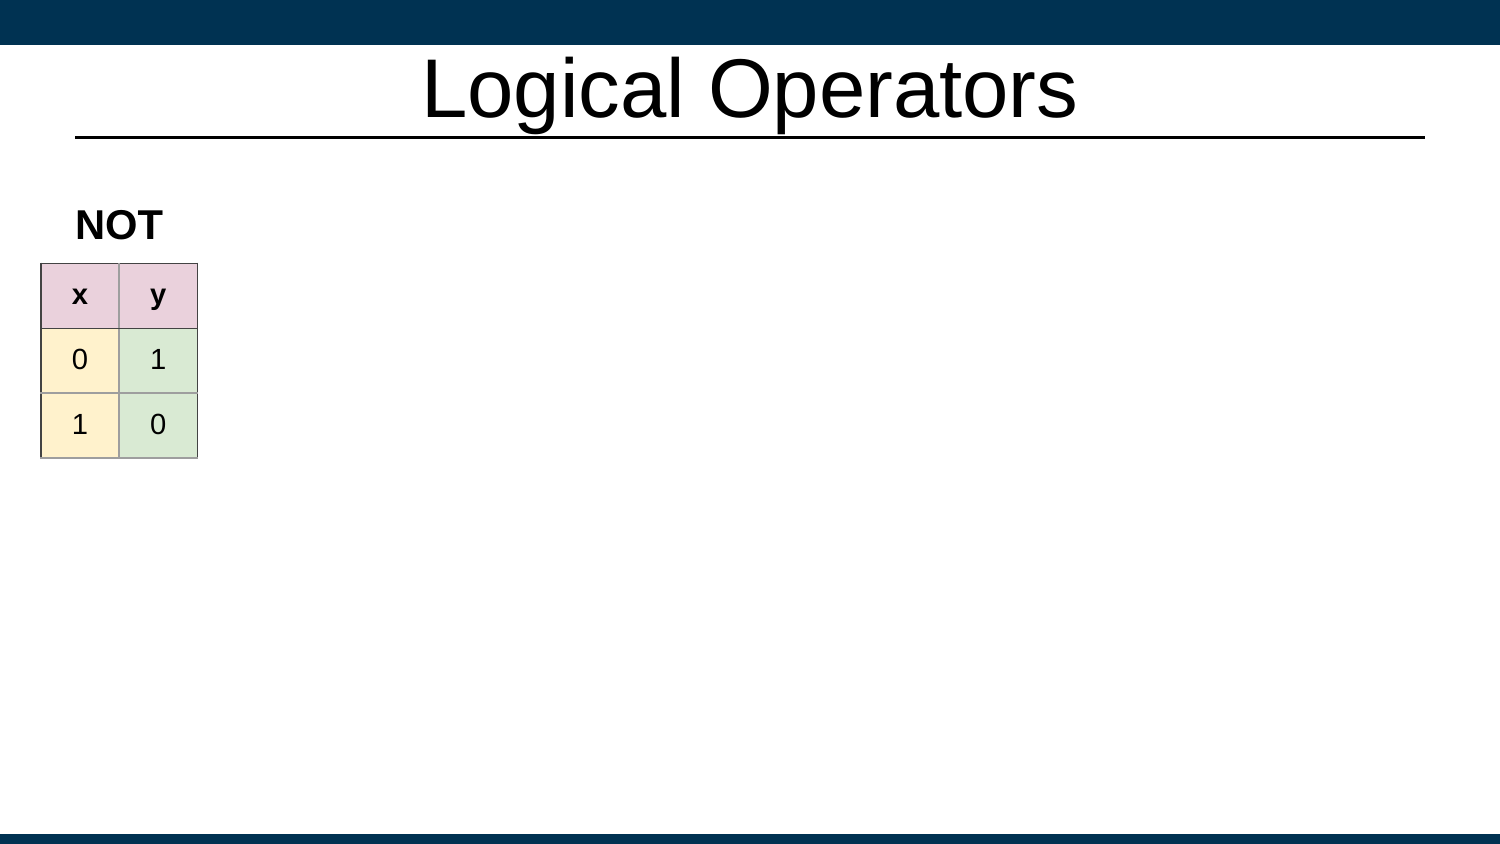

# Logical Operators
NOT
| x | y |
| --- | --- |
| 0 | 1 |
| 1 | 0 |